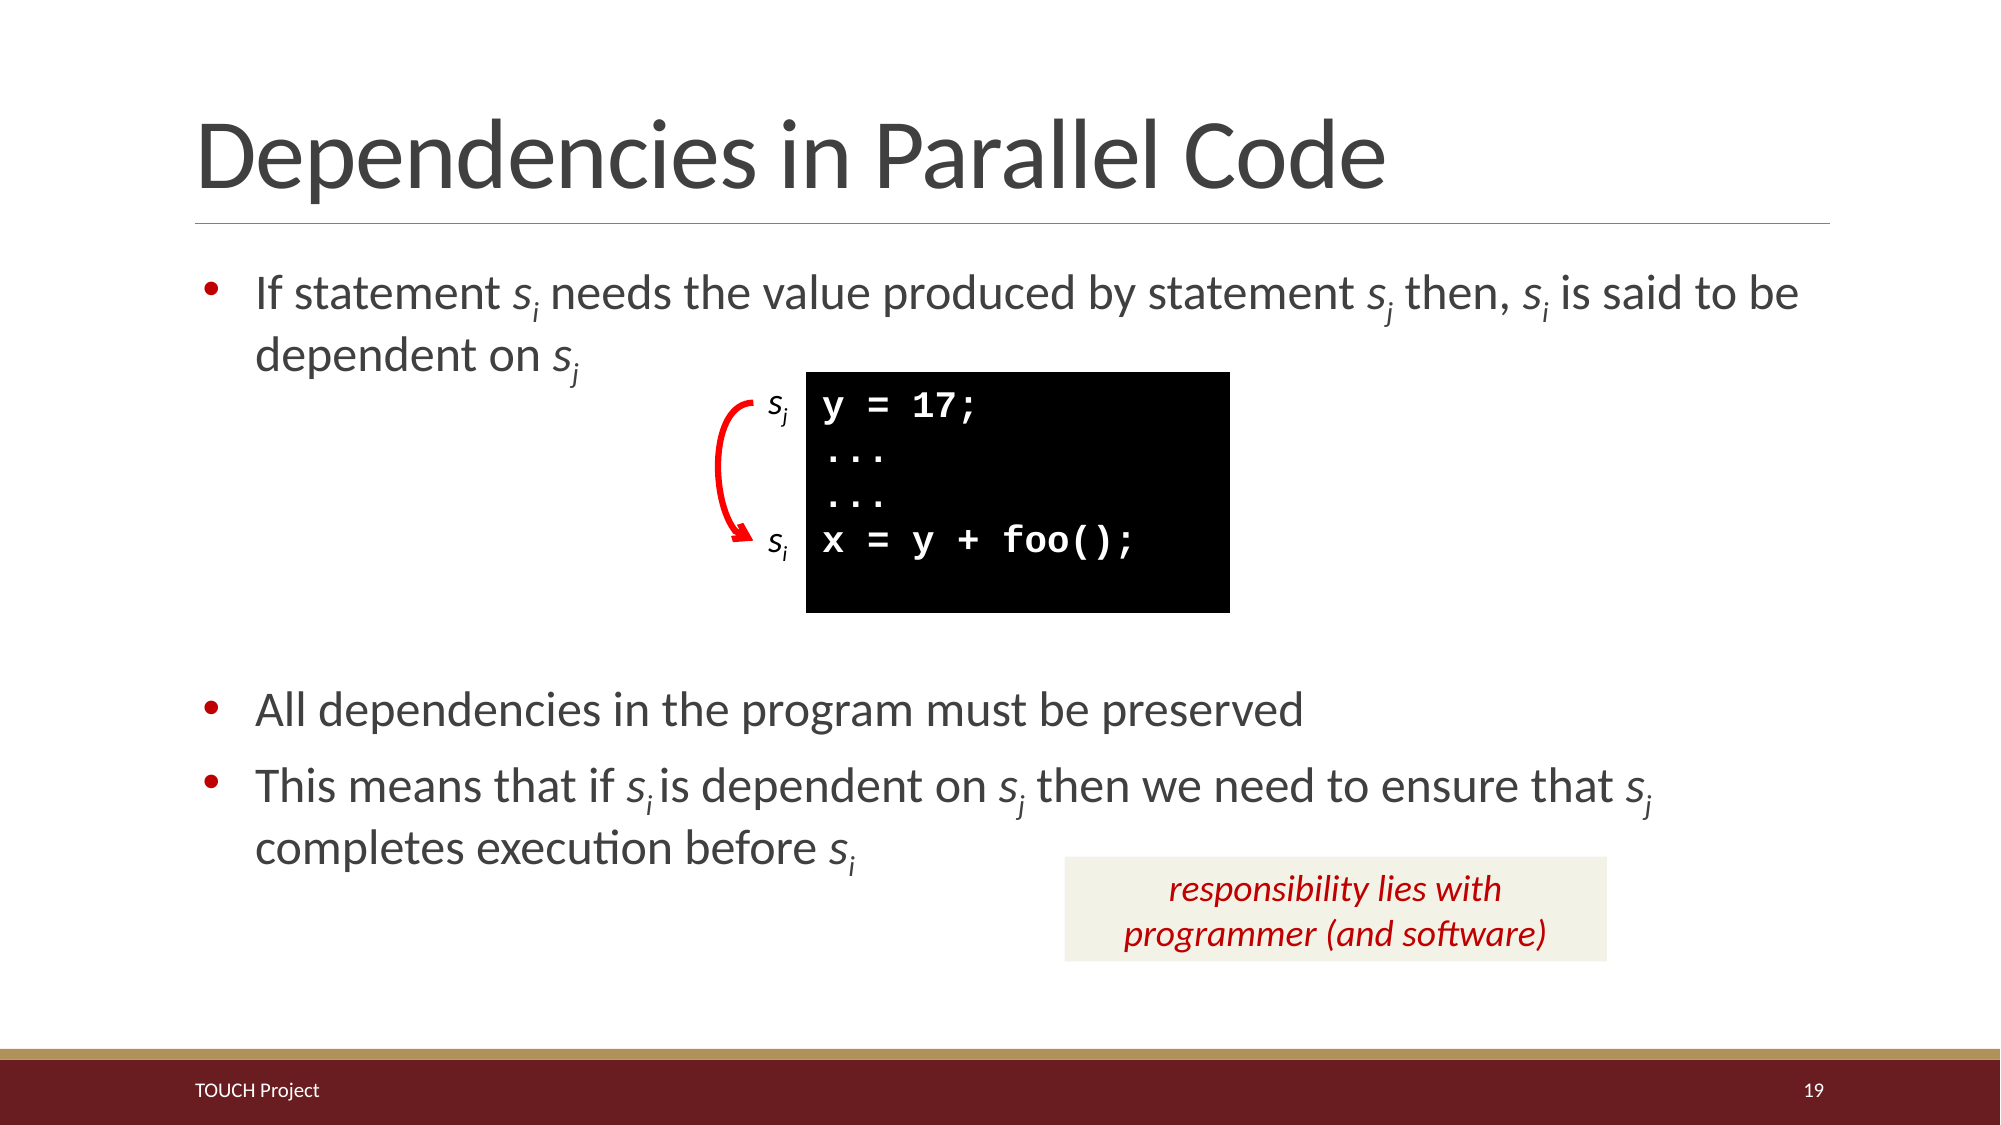

# Dependencies in Parallel Code
If statement si needs the value produced by statement sj then, si is said to be dependent on sj

All dependencies in the program must be preserved
This means that if si is dependent on sj then we need to ensure that sj completes execution before si
sj
y = 17;
...
...
x = y + foo();

si
responsibility lies with programmer (and software)
TOUCH Project
19